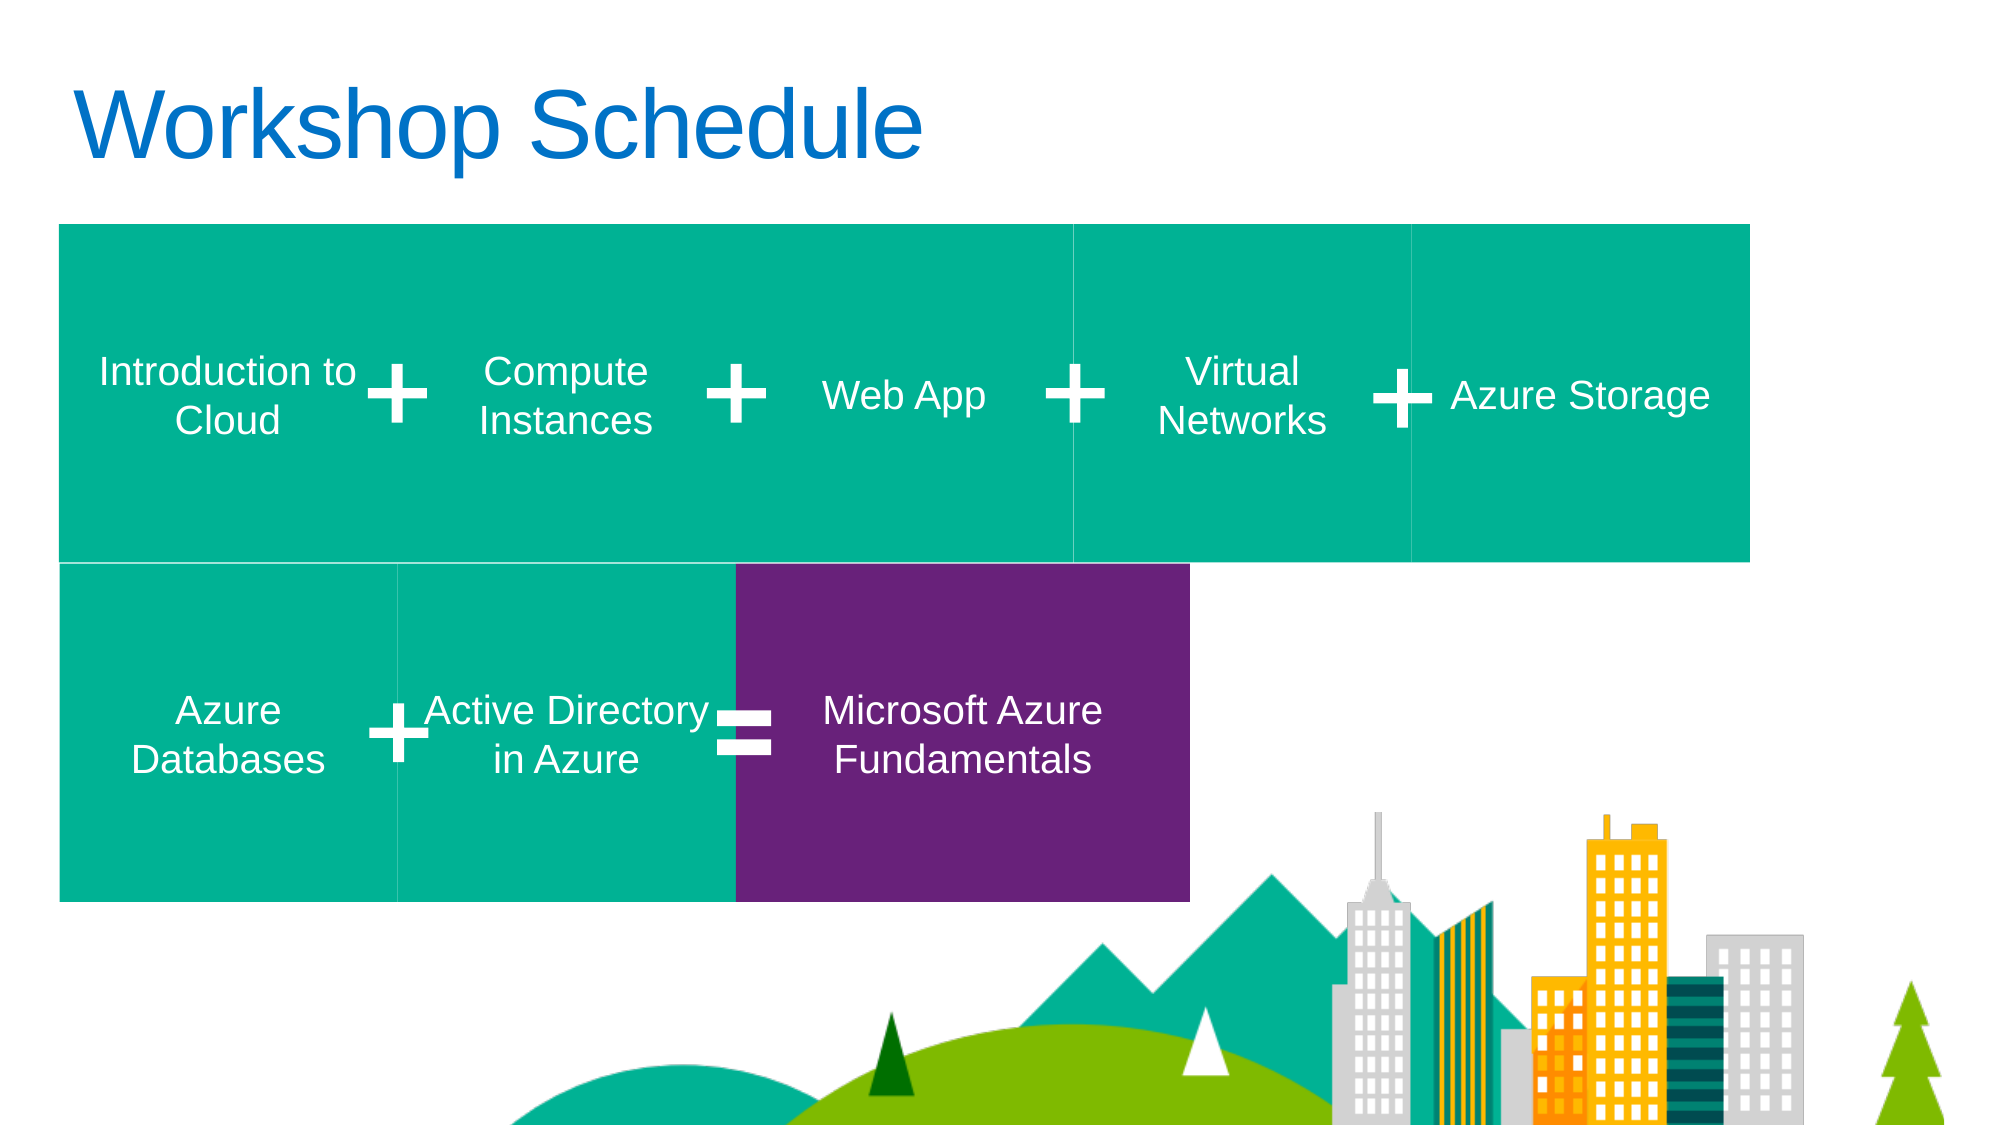

# Workshop Schedule
Azure Storage
Introduction to Cloud
Compute Instances
Web App
Virtual Networks

Azure Databases
Active Directory in Azure
Microsoft Azure Fundamentals